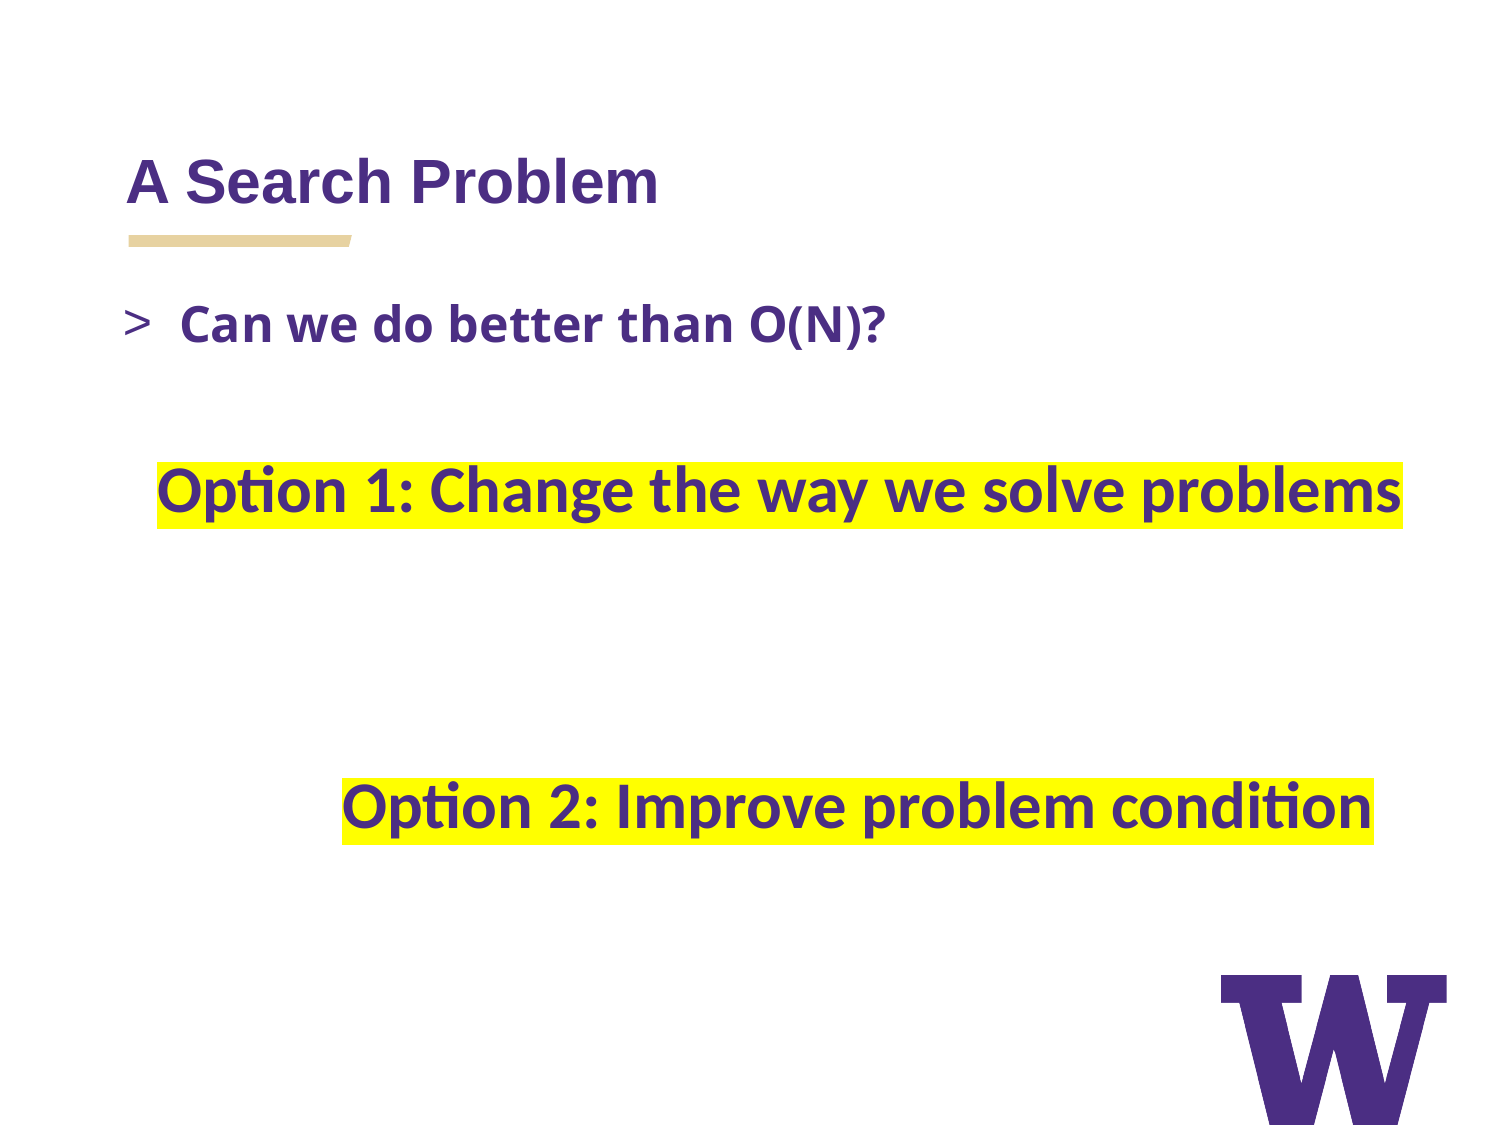

# A Search Problem
Can we do better than O(N)?

Option 1: Change the way we solve problems
Option 2: Improve problem condition